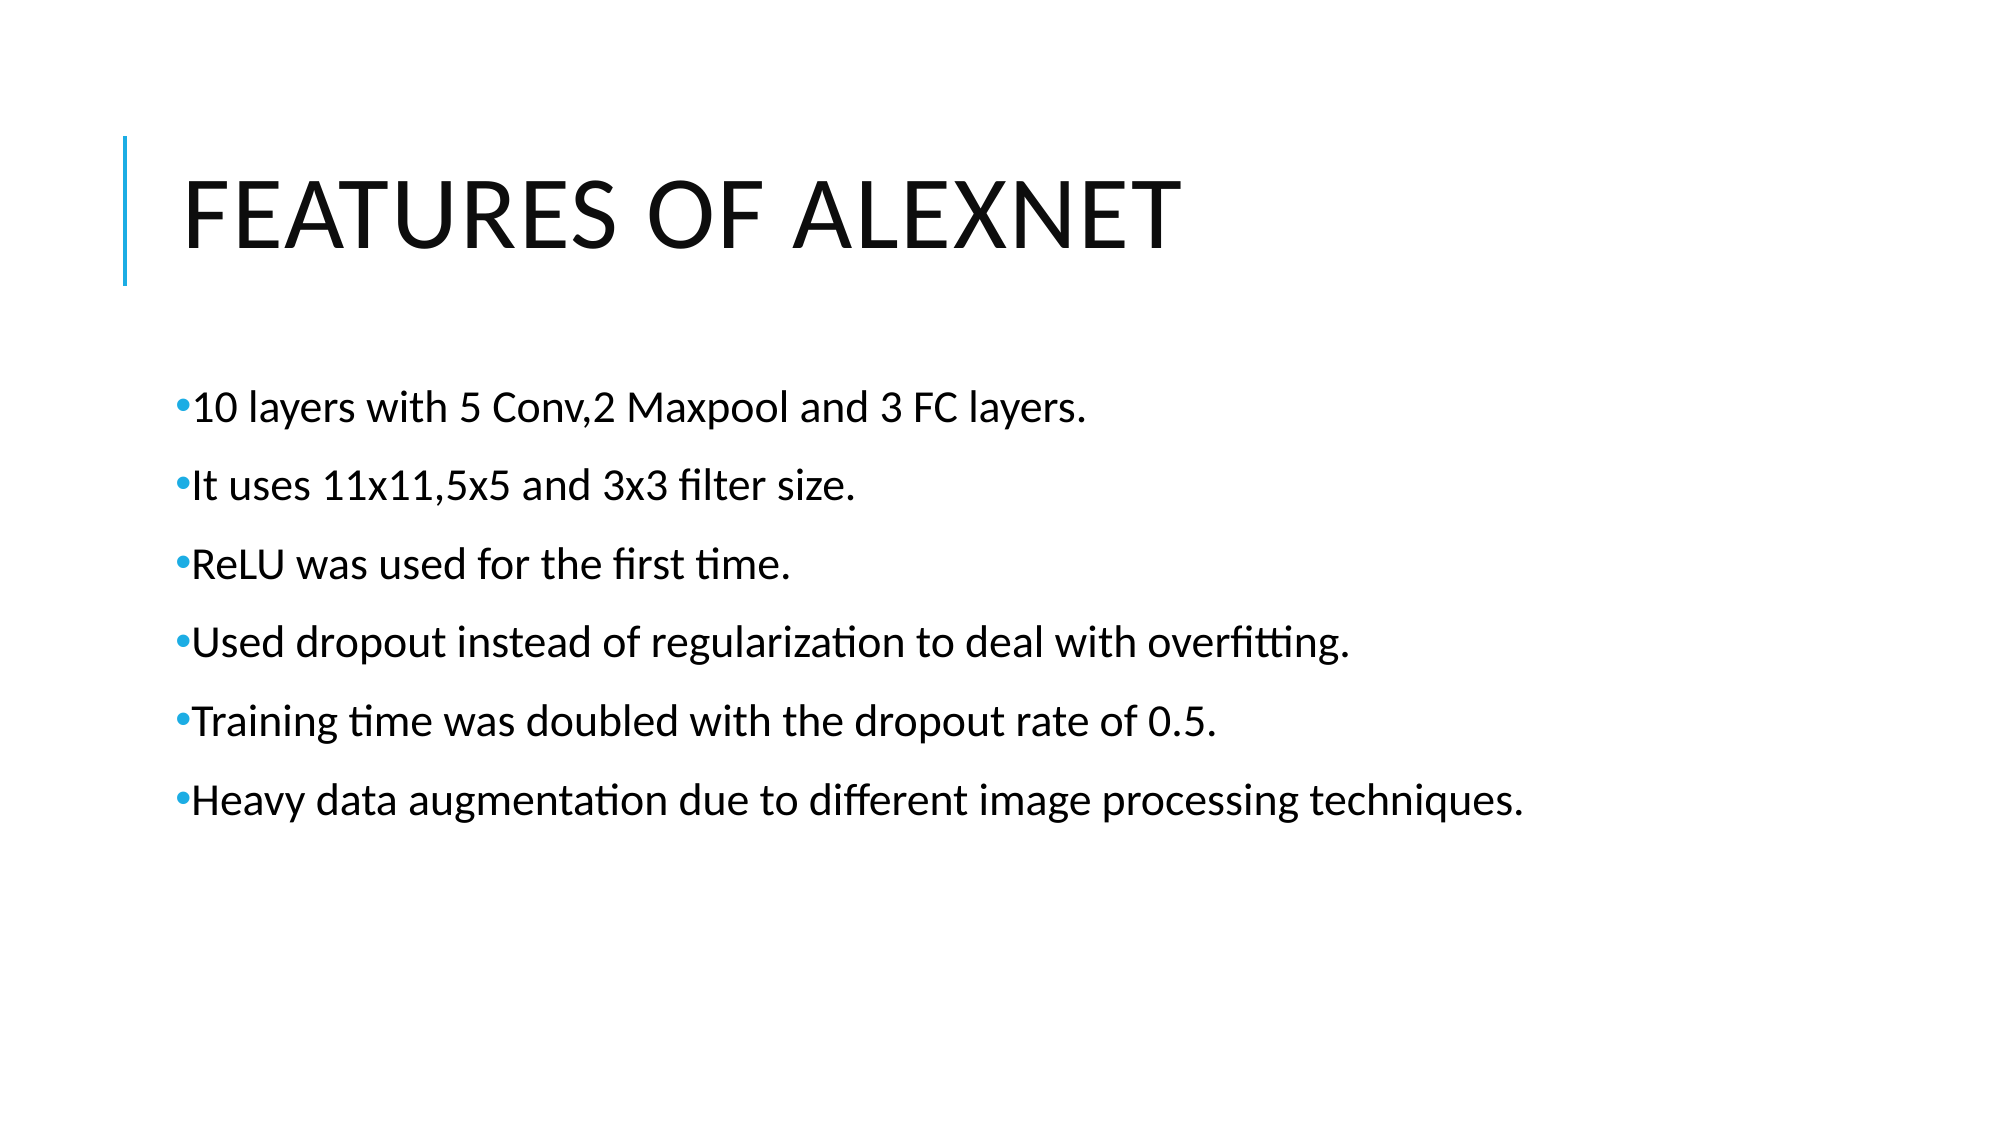

# FEATURES OF ALEXNET
10 layers with 5 Conv,2 Maxpool and 3 FC layers.
It uses 11x11,5x5 and 3x3 filter size.
ReLU was used for the first time.
Used dropout instead of regularization to deal with overfitting.
Training time was doubled with the dropout rate of 0.5.
Heavy data augmentation due to different image processing techniques.